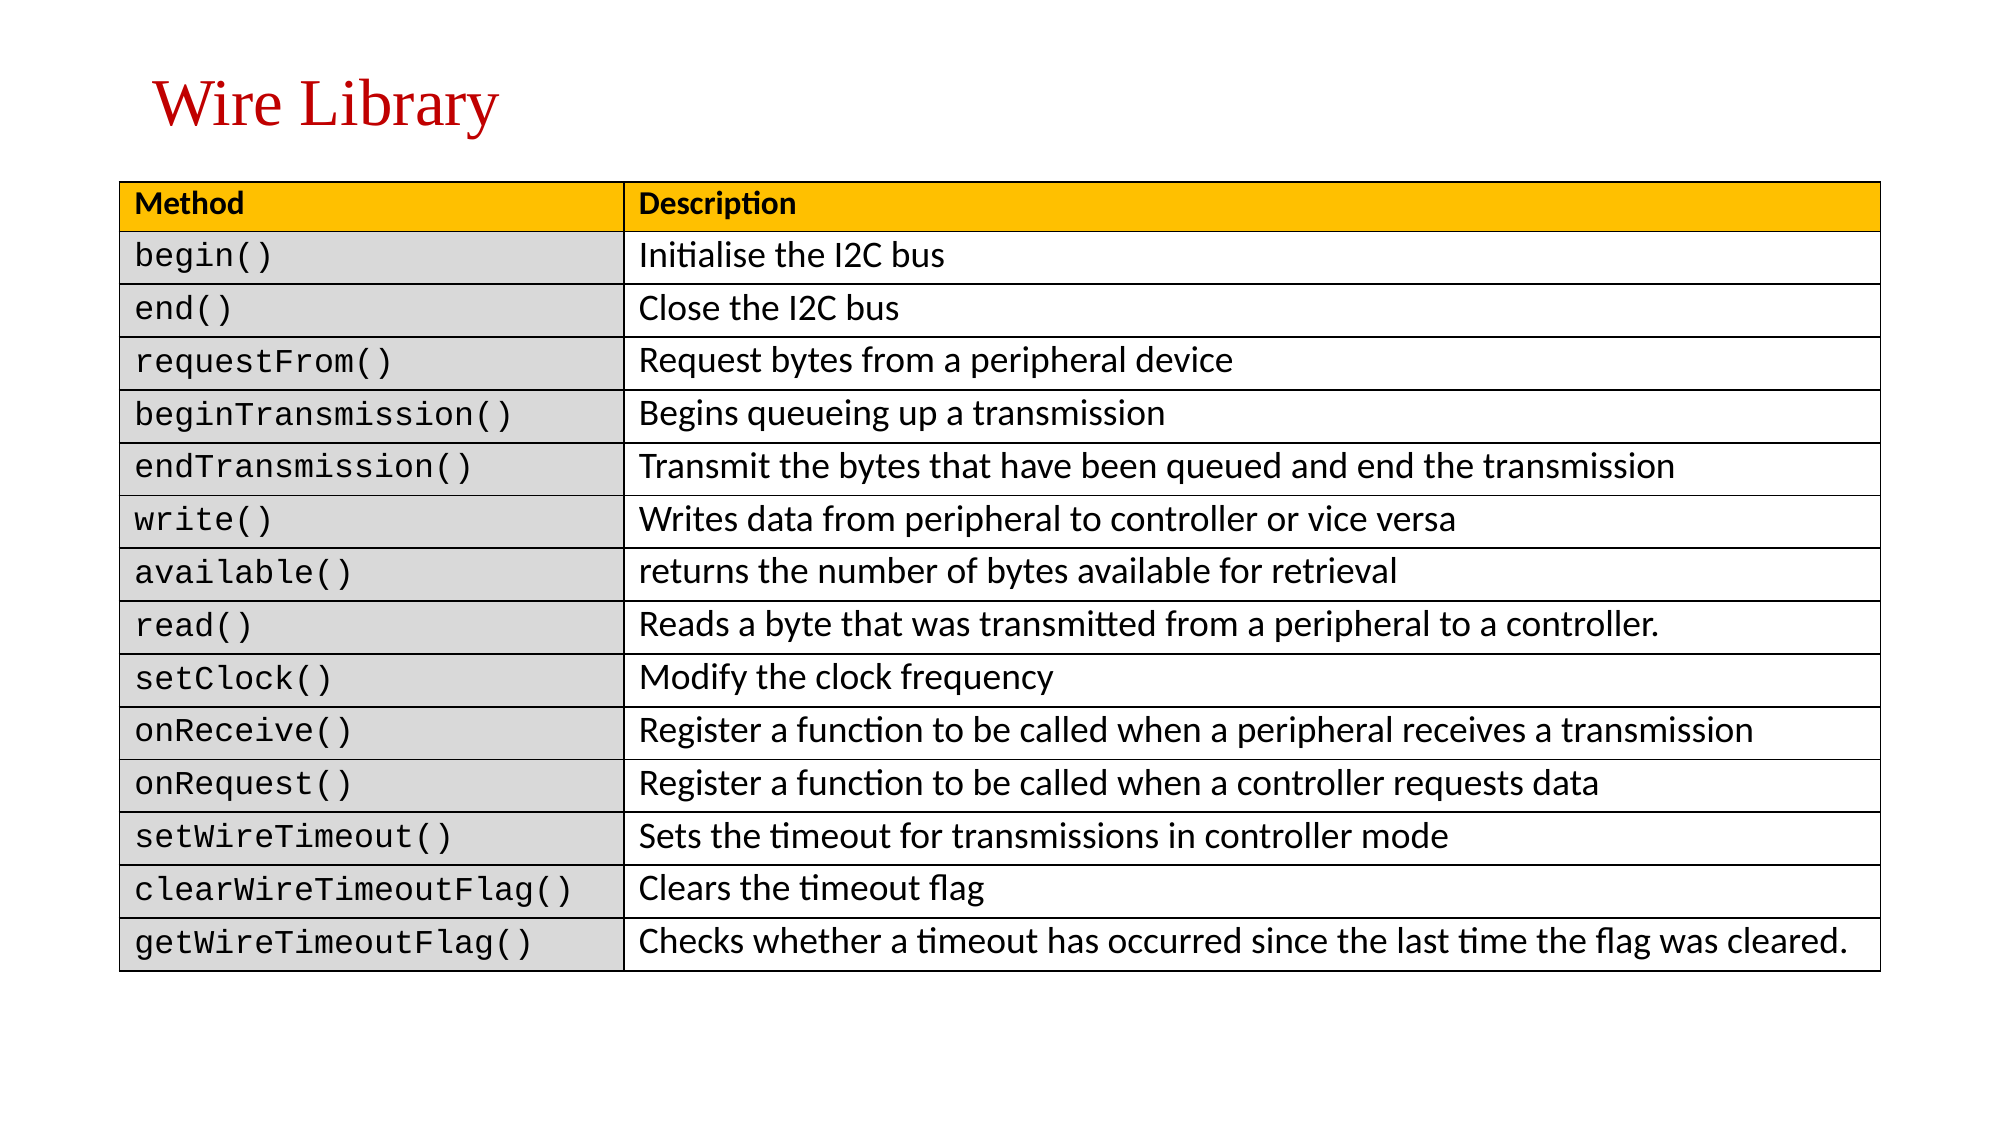

# Wire Library
| Method | Description |
| --- | --- |
| begin() | Initialise the I2C bus |
| end() | Close the I2C bus |
| requestFrom() | Request bytes from a peripheral device |
| beginTransmission() | Begins queueing up a transmission |
| endTransmission() | Transmit the bytes that have been queued and end the transmission |
| write() | Writes data from peripheral to controller or vice versa |
| available() | returns the number of bytes available for retrieval |
| read() | Reads a byte that was transmitted from a peripheral to a controller. |
| setClock() | Modify the clock frequency |
| onReceive() | Register a function to be called when a peripheral receives a transmission |
| onRequest() | Register a function to be called when a controller requests data |
| setWireTimeout() | Sets the timeout for transmissions in controller mode |
| clearWireTimeoutFlag() | Clears the timeout flag |
| getWireTimeoutFlag() | Checks whether a timeout has occurred since the last time the flag was cleared. |